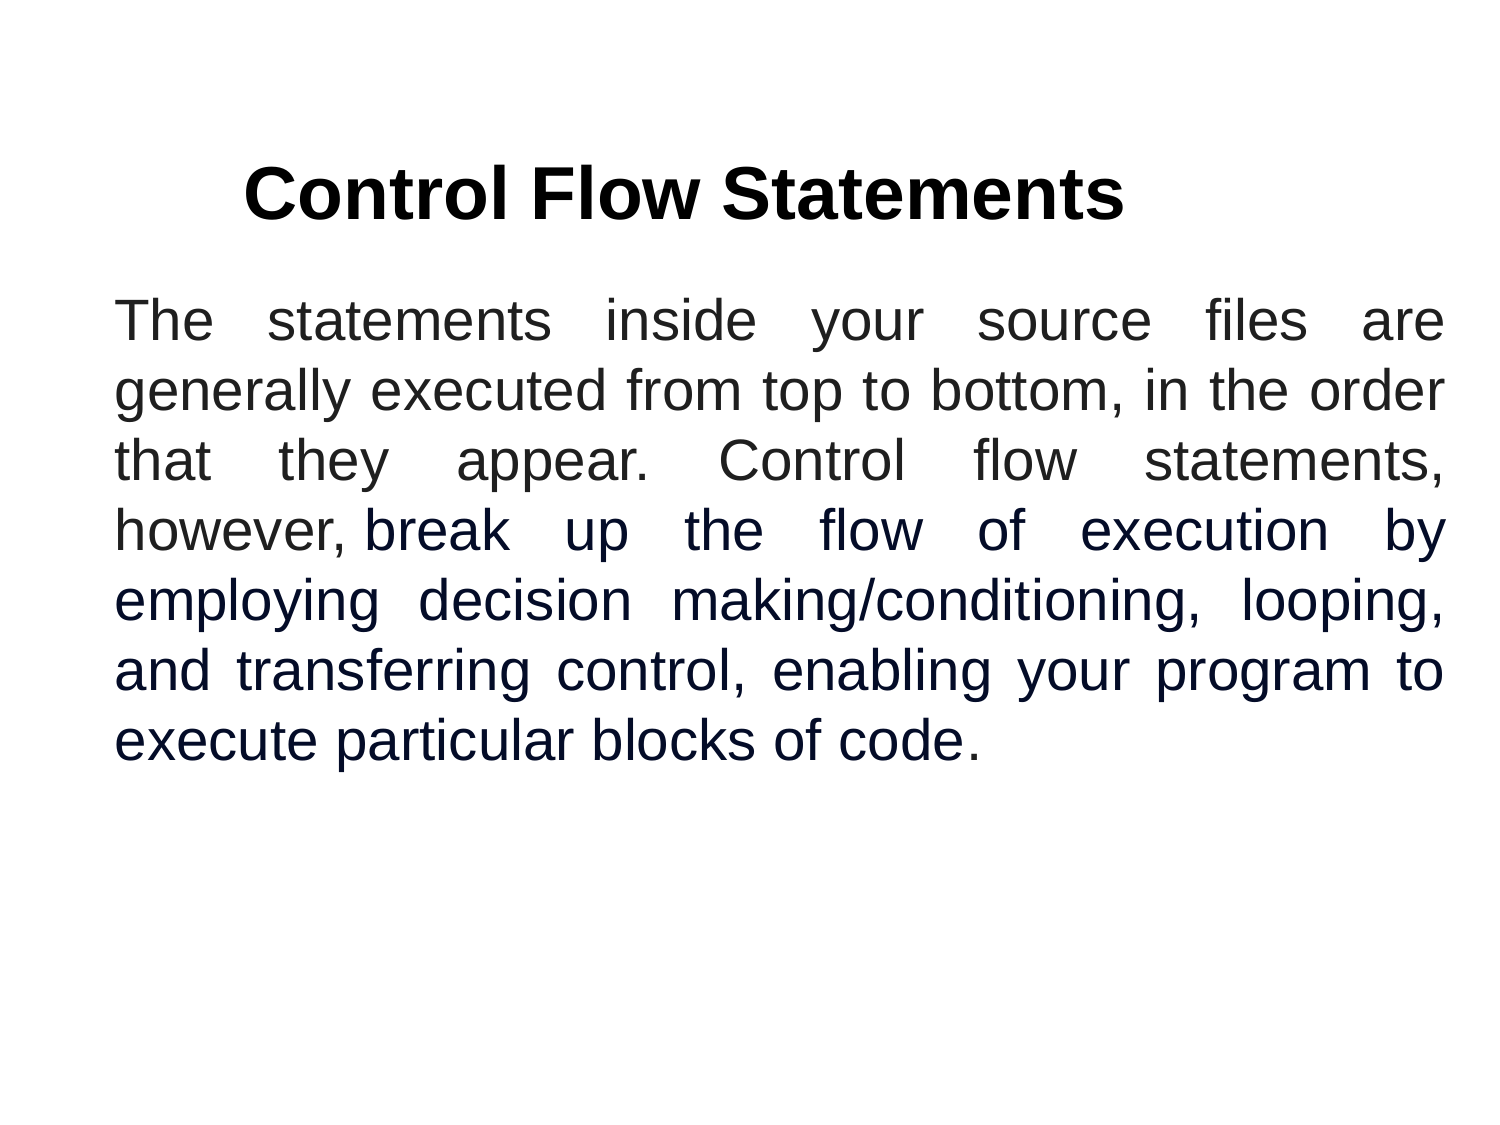

Control Flow Statements

The statements inside your source files are generally executed from top to bottom, in the order that they appear. Control flow statements, however, break up the flow of execution by employing decision making/conditioning, looping, and transferring control, enabling your program to execute particular blocks of code.